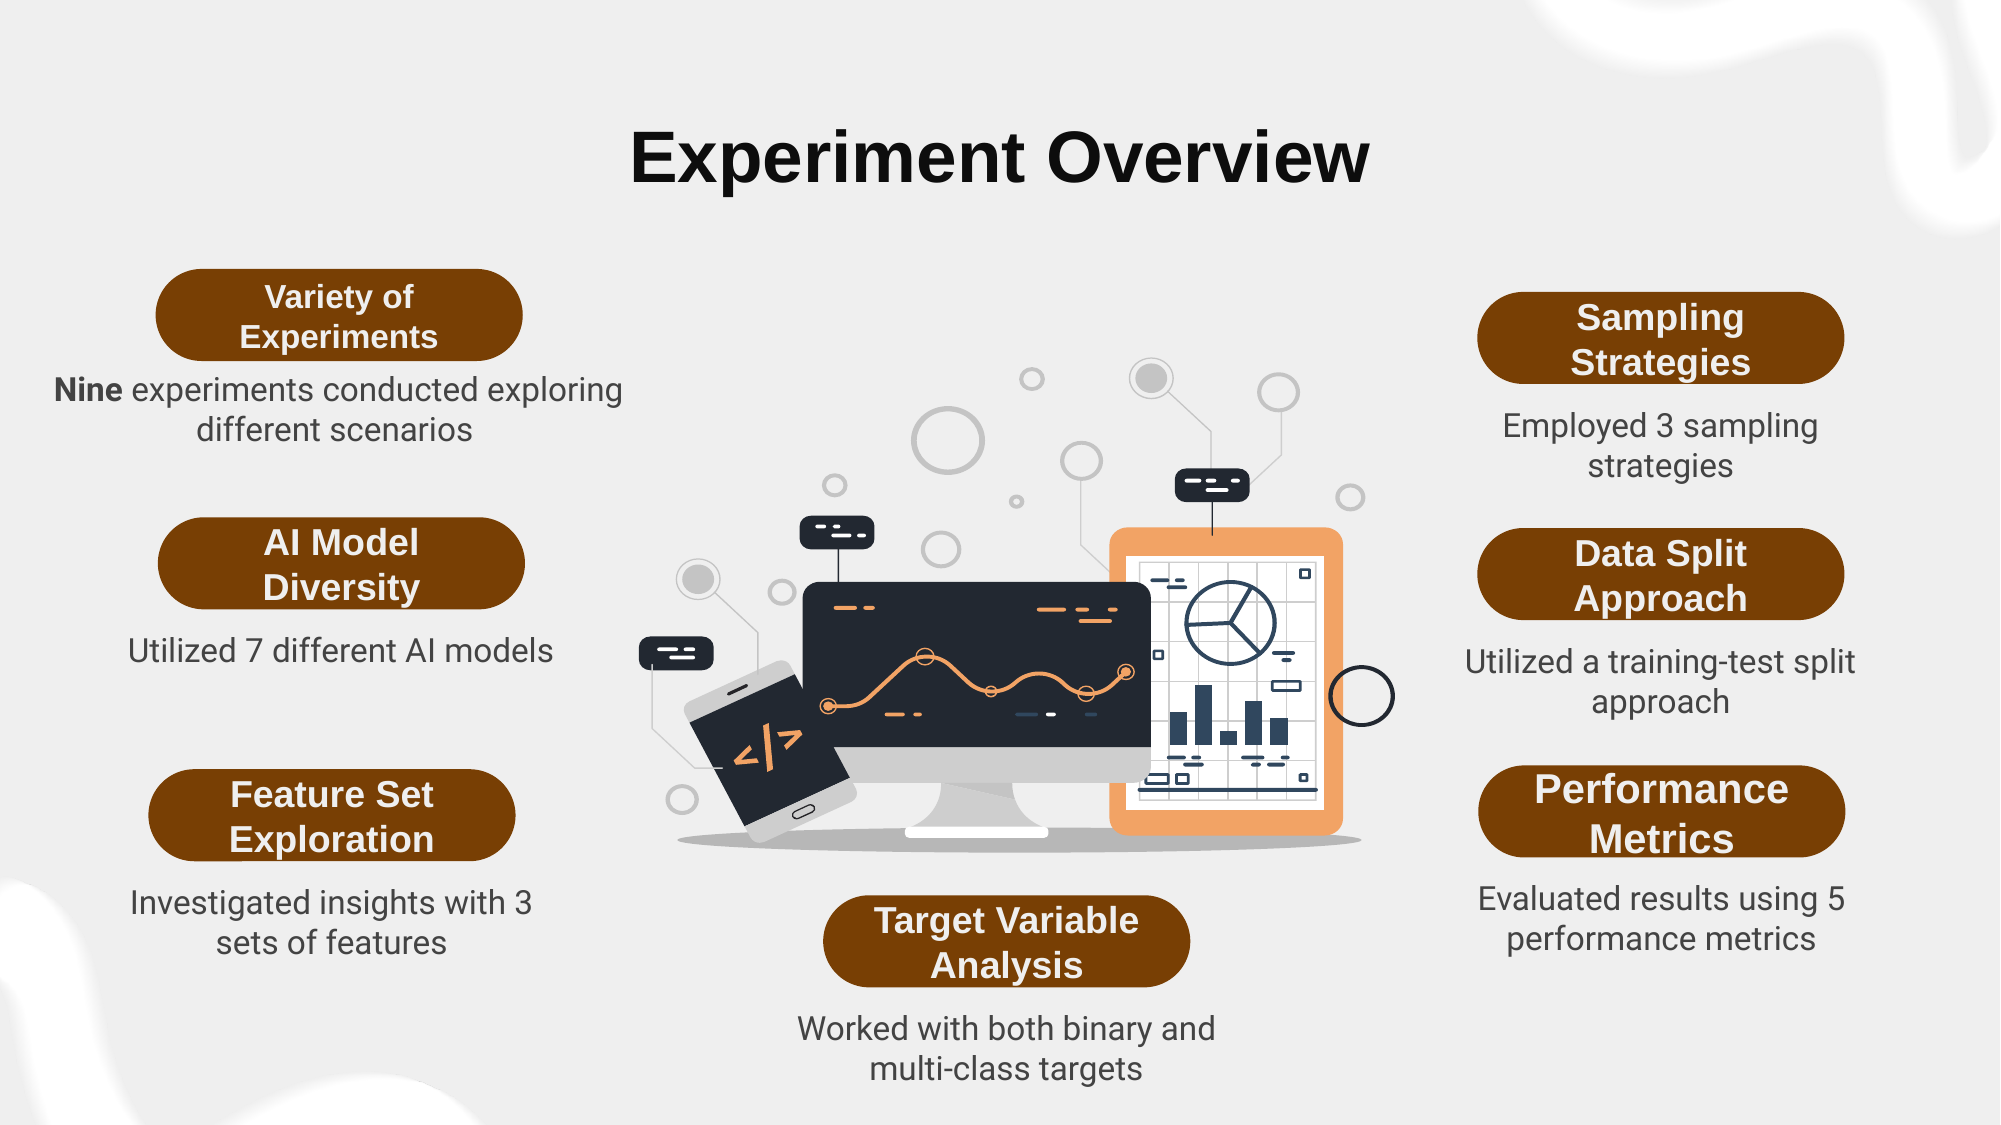

# Experiment Overview
Variety of Experiments
Nine experiments conducted exploring different scenarios
Sampling Strategies
Employed 3 sampling strategies

AI Model Diversity
Utilized 7 different AI models
Data Split Approach
Utilized a training-test split approach
Performance Metrics
Evaluated results using 5 performance metrics
Feature Set Exploration
Investigated insights with 3 sets of features
Target Variable Analysis
Worked with both binary and multi-class targets